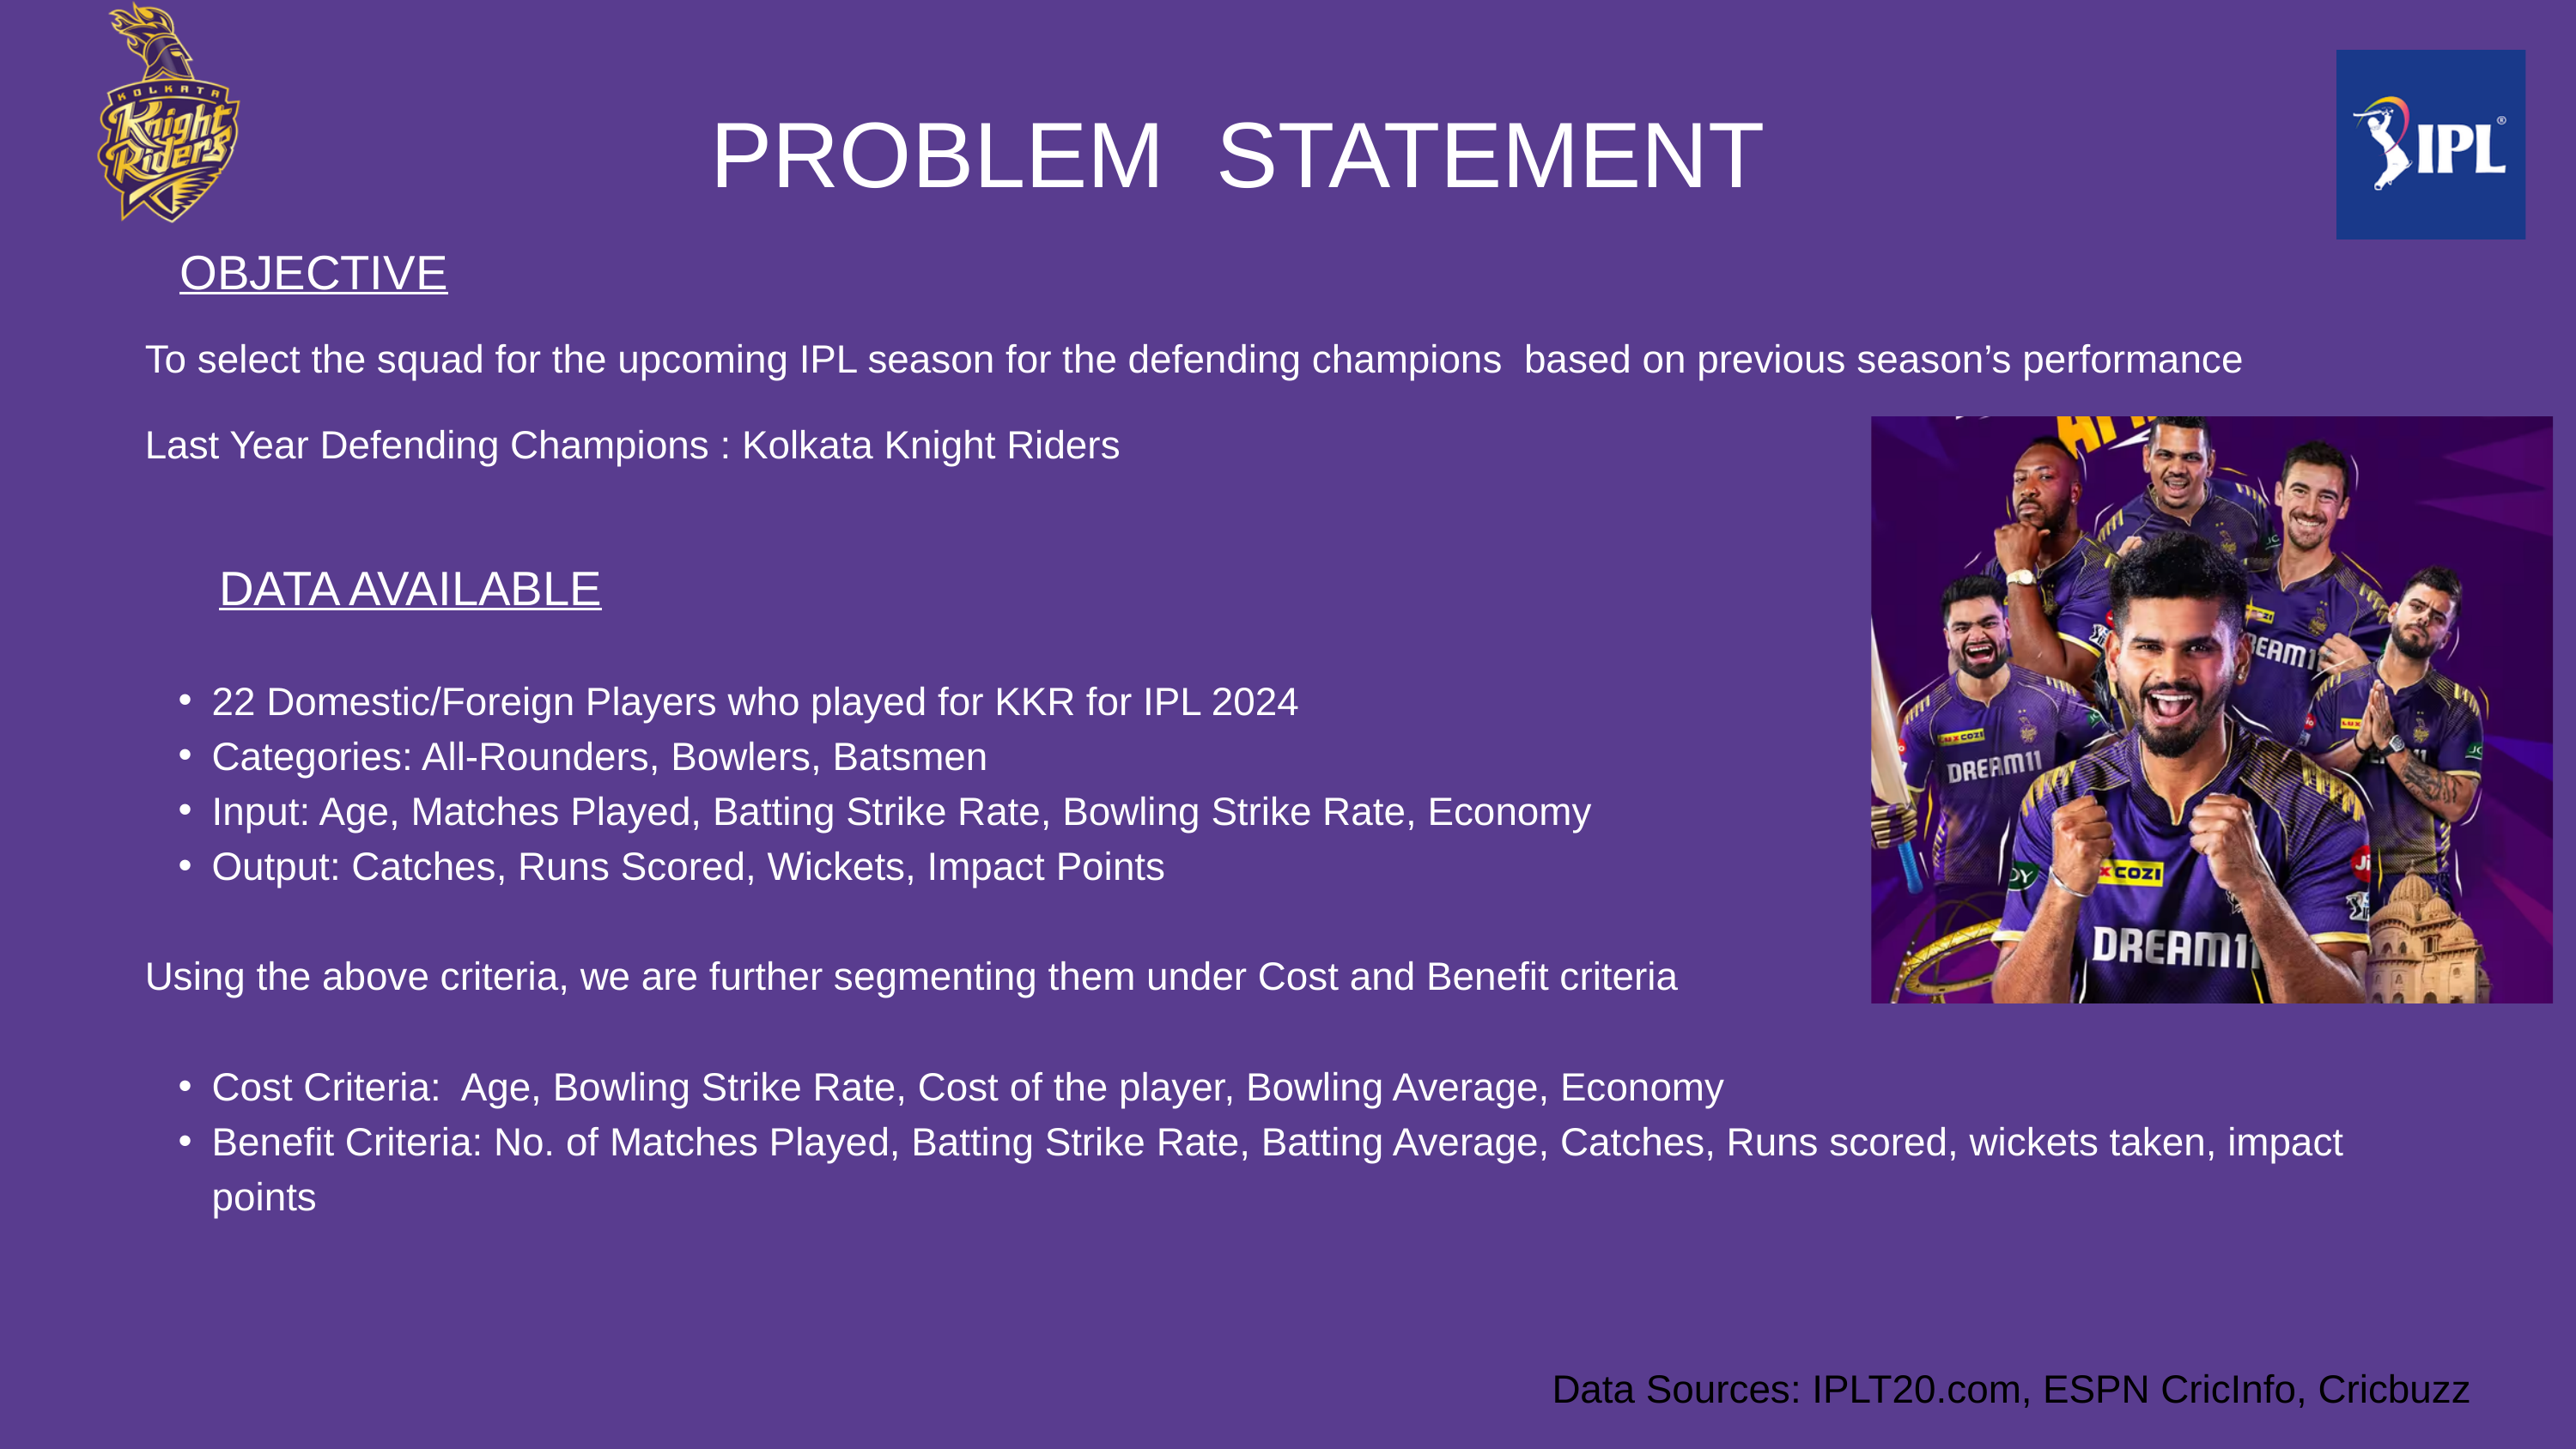

PROBLEM  STATEMENT
OBJECTIVE
To select the squad for the upcoming IPL season for the defending champions  based on previous season’s performance
Last Year Defending Champions : Kolkata Knight Riders

DATA AVAILABLE
22 Domestic/Foreign Players who played for KKR for IPL 2024
Categories: All-Rounders, Bowlers, Batsmen
Input: Age, Matches Played, Batting Strike Rate, Bowling Strike Rate, Economy
Output: Catches, Runs Scored, Wickets, Impact Points

Using the above criteria, we are further segmenting them under Cost and Benefit criteria

Cost Criteria:  Age, Bowling Strike Rate, Cost of the player, Bowling Average, Economy
Benefit Criteria: No. of Matches Played, Batting Strike Rate, Batting Average, Catches, Runs scored, wickets taken, impact points

Data Sources: IPLT20.com, ESPN CricInfo, Cricbuzz